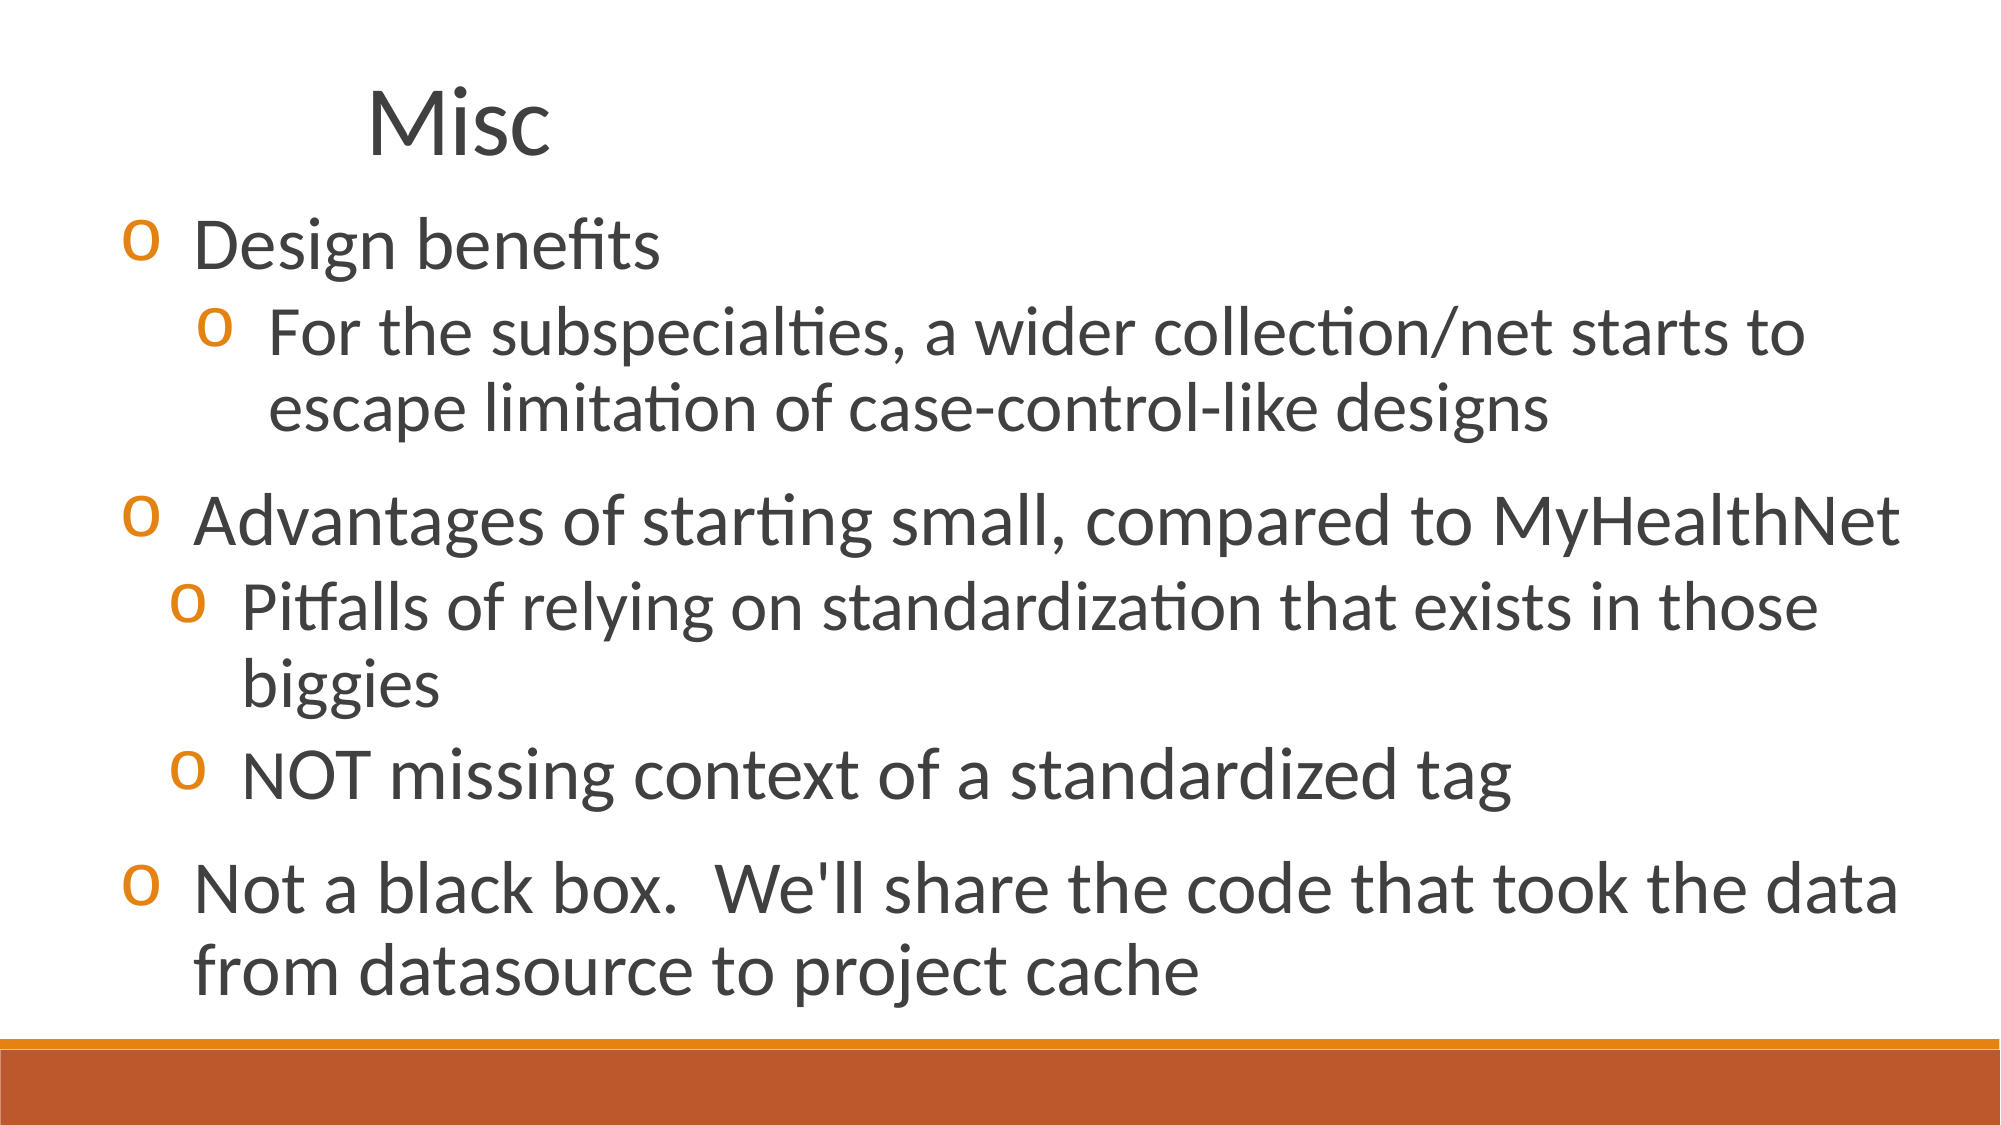

Misc
Design benefits
For the subspecialties, a wider collection/net starts to escape limitation of case-control-like designs
Advantages of starting small, compared to MyHealthNet
Pitfalls of relying on standardization that exists in those biggies
NOT missing context of a standardized tag
Not a black box.  We'll share the code that took the data from datasource to project cache